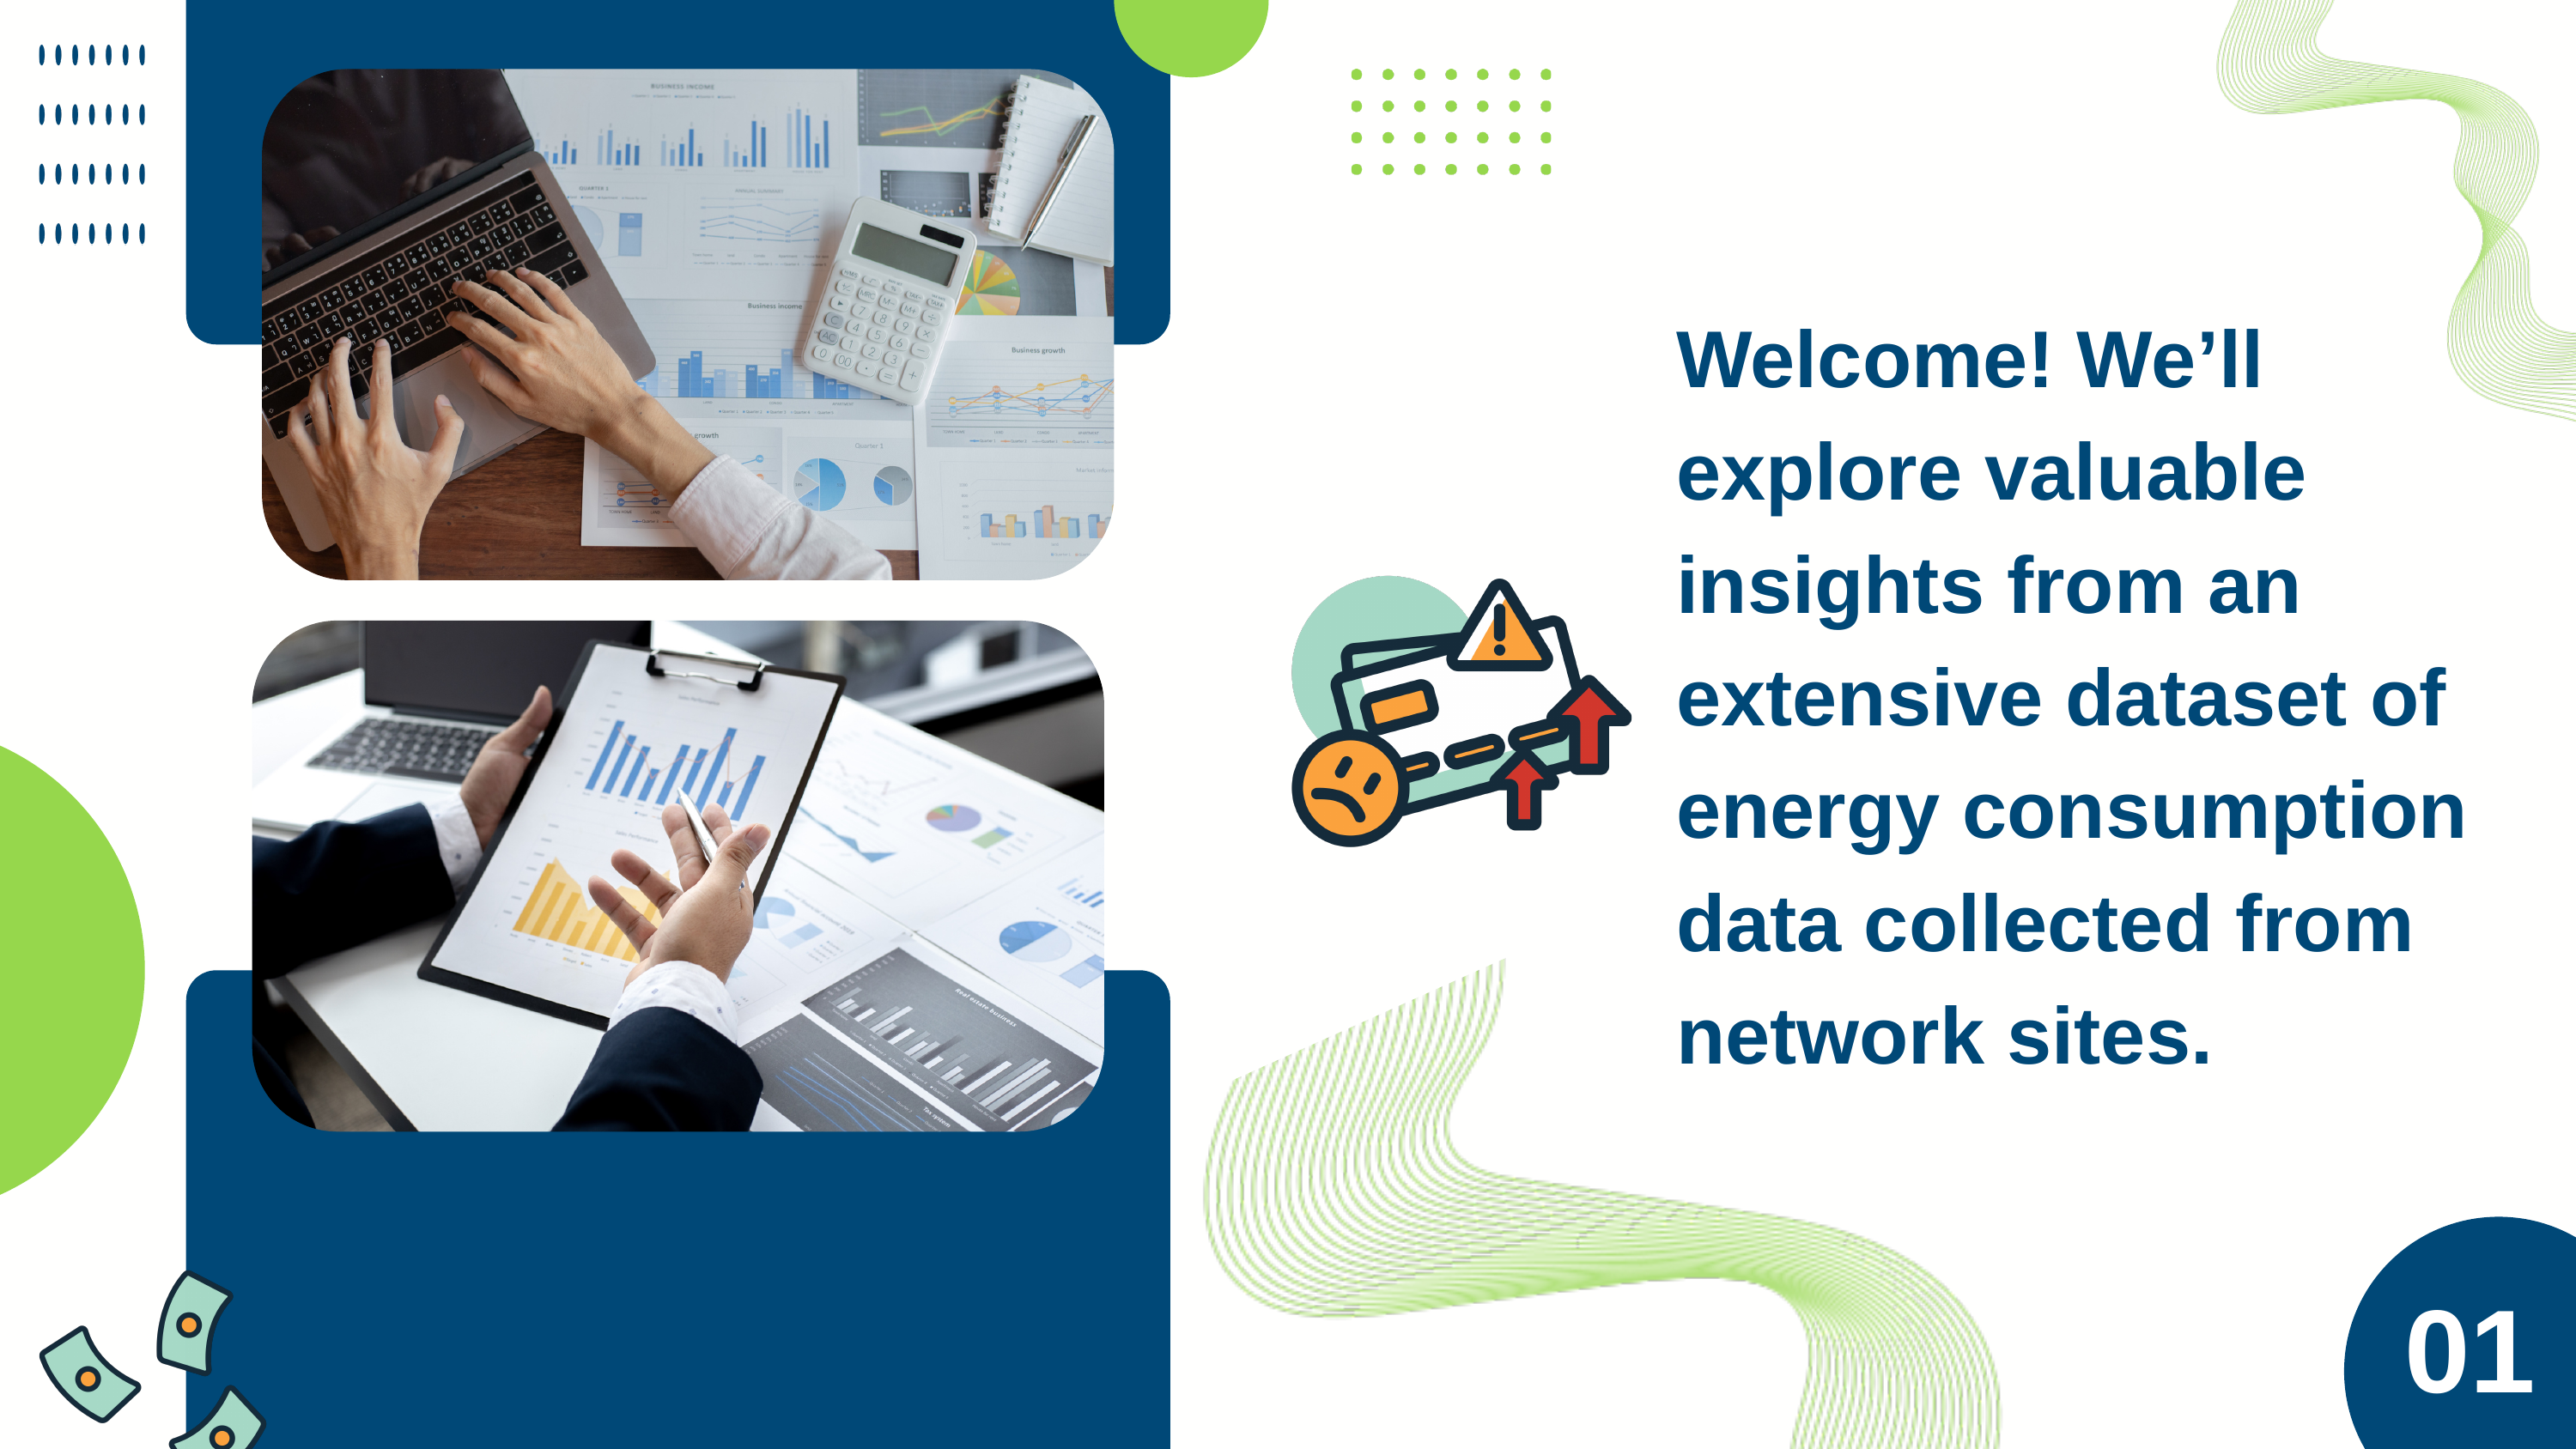

Welcome! We’ll explore valuable insights from an extensive dataset of energy consumption data collected from network sites.

01